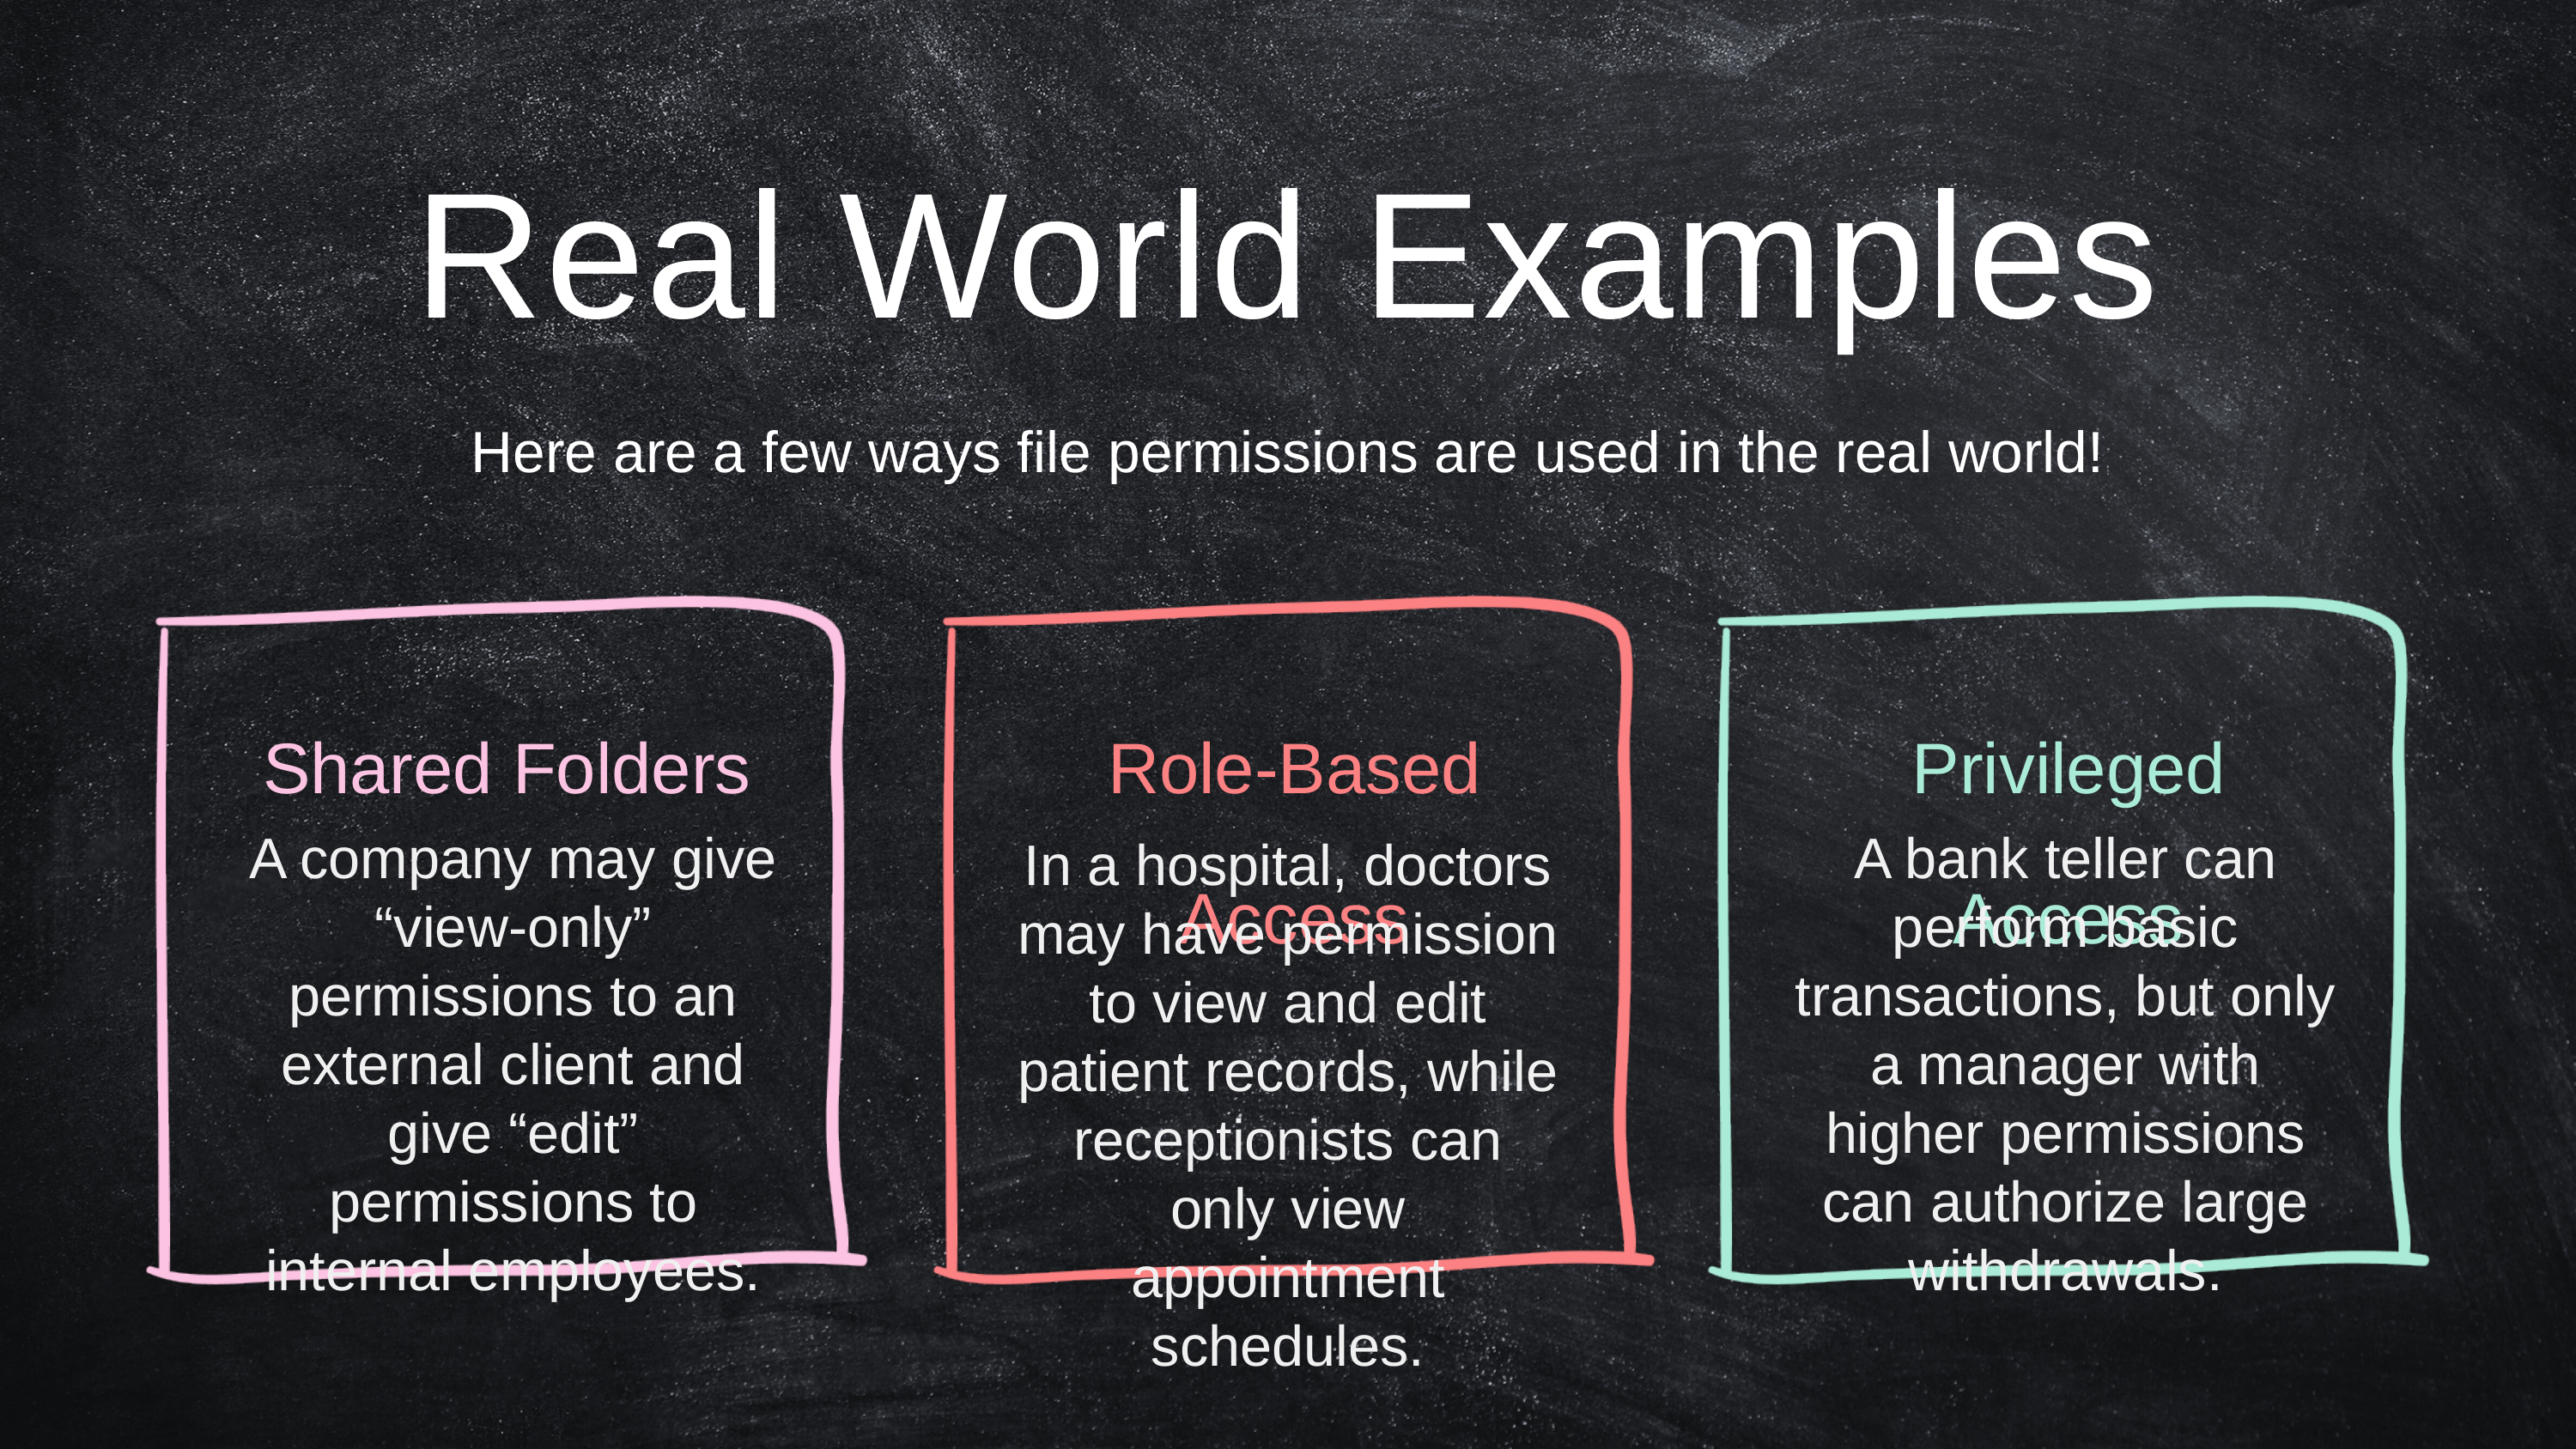

Real World Examples
Here are a few ways file permissions are used in the real world!

Shared Folders
Role-Based Access
Privileged Access
A company may give “view-only” permissions to an external client and give “edit” permissions to internal employees.
A bank teller can perform basic transactions, but only a manager with higher permissions can authorize large withdrawals.
In a hospital, doctors may have permission to view and edit patient records, while receptionists can only view appointment schedules.